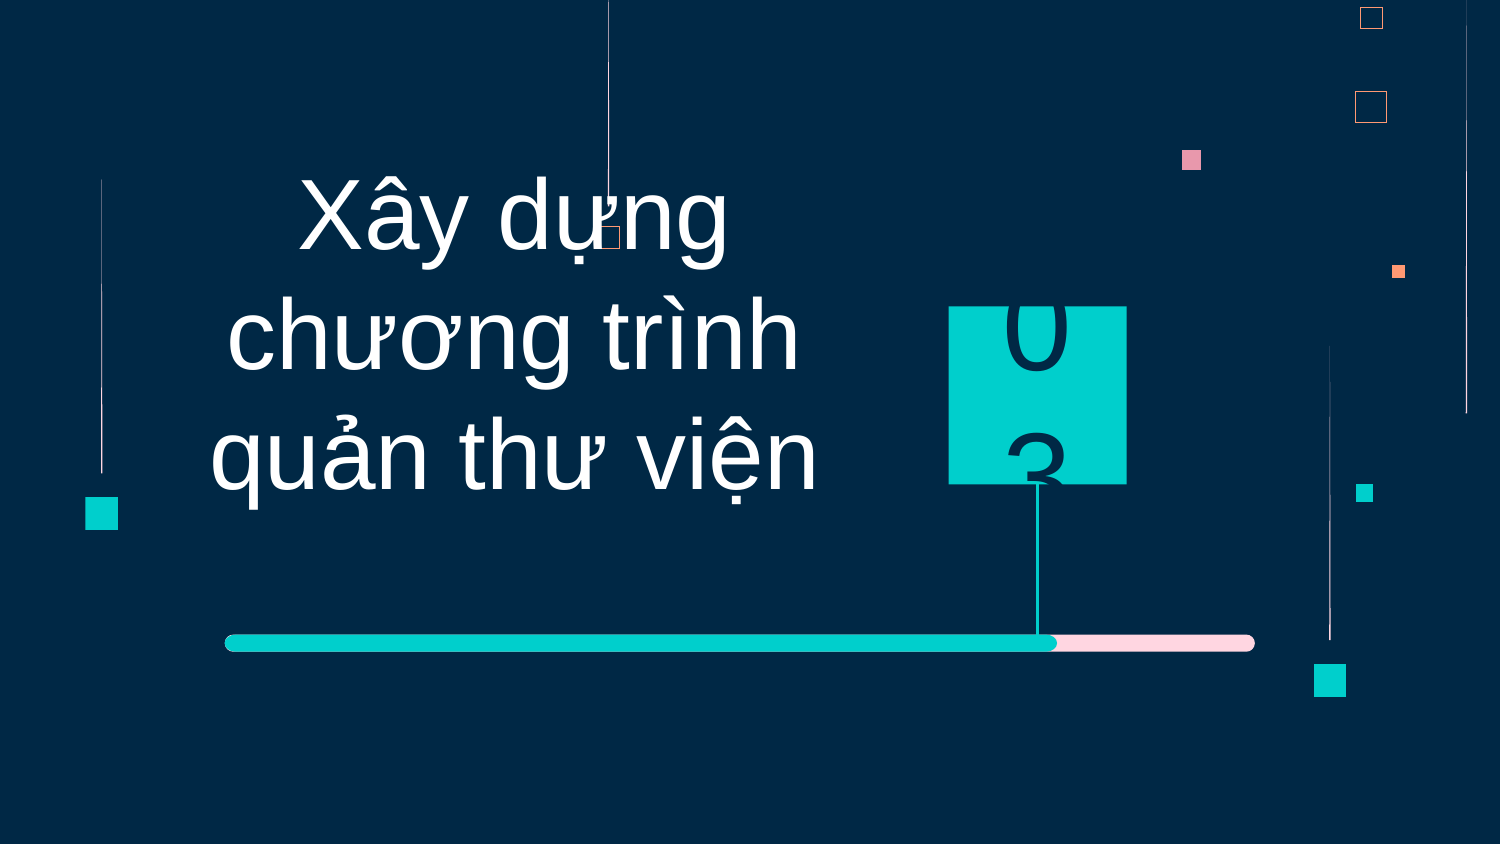

# Xây dựng chương trình quản thư viện

03